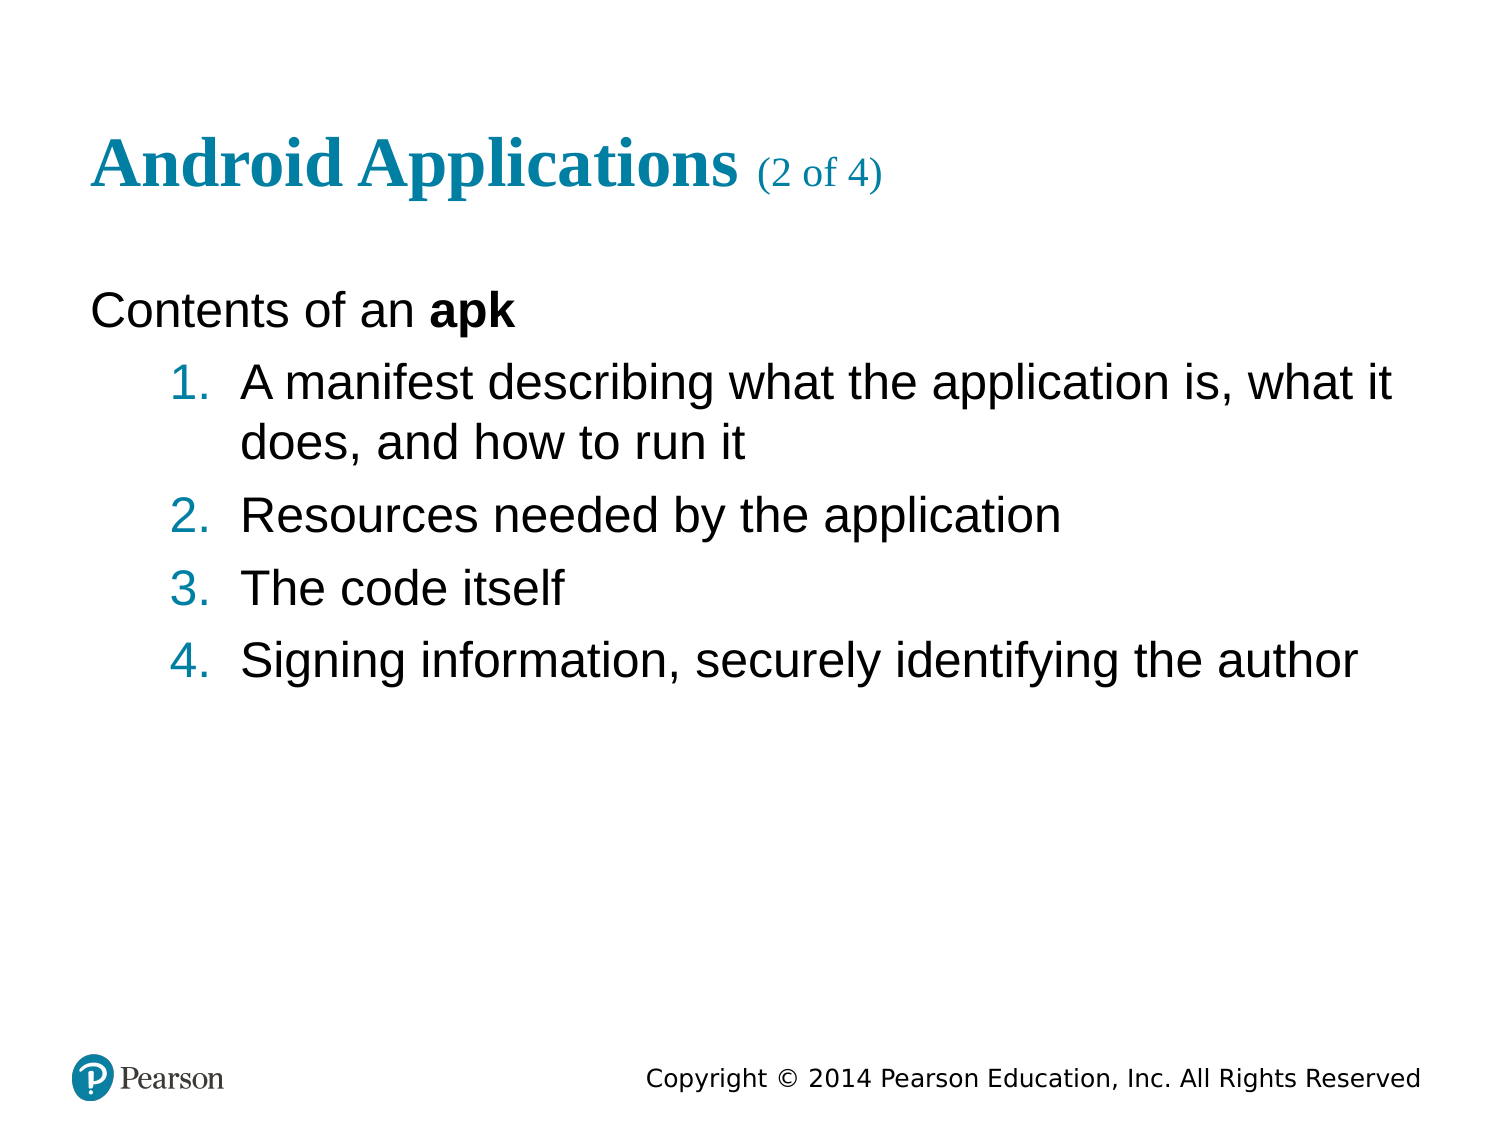

# Android Applications (2 of 4)
Contents of an apk
A manifest describing what the application is, what it does, and how to run it
Resources needed by the application
The code itself
Signing information, securely identifying the author